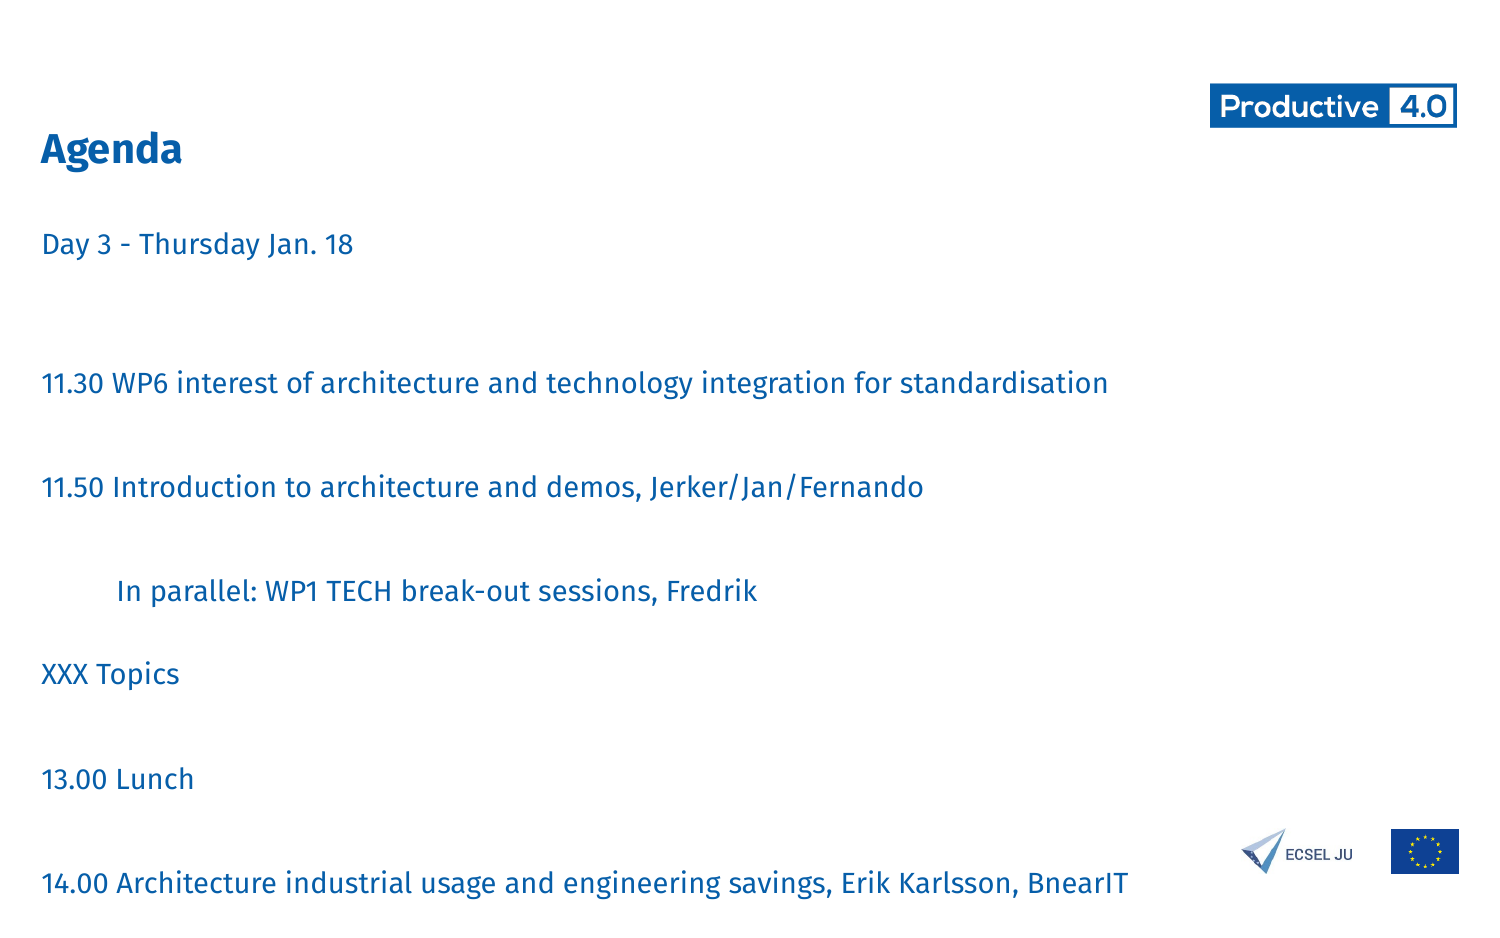

# Agenda
Day 3 - Thursday Jan. 18

11.30 WP6 interest of architecture and technology integration for standardisation
11.50 Introduction to architecture and demos, Jerker/Jan/Fernando
In parallel: WP1 TECH break-out sessions, Fredrik
XXX Topics
13.00 Lunch
14.00 Architecture industrial usage and engineering savings, Erik Karlsson, BnearIT
14.30 Usage of architecture, T1.1 project internal dissemination/education
15.00 Joint demonstrations at Productive4.0 project conference March
15.30 Closing of workshop
16.00 PMT meeting
14